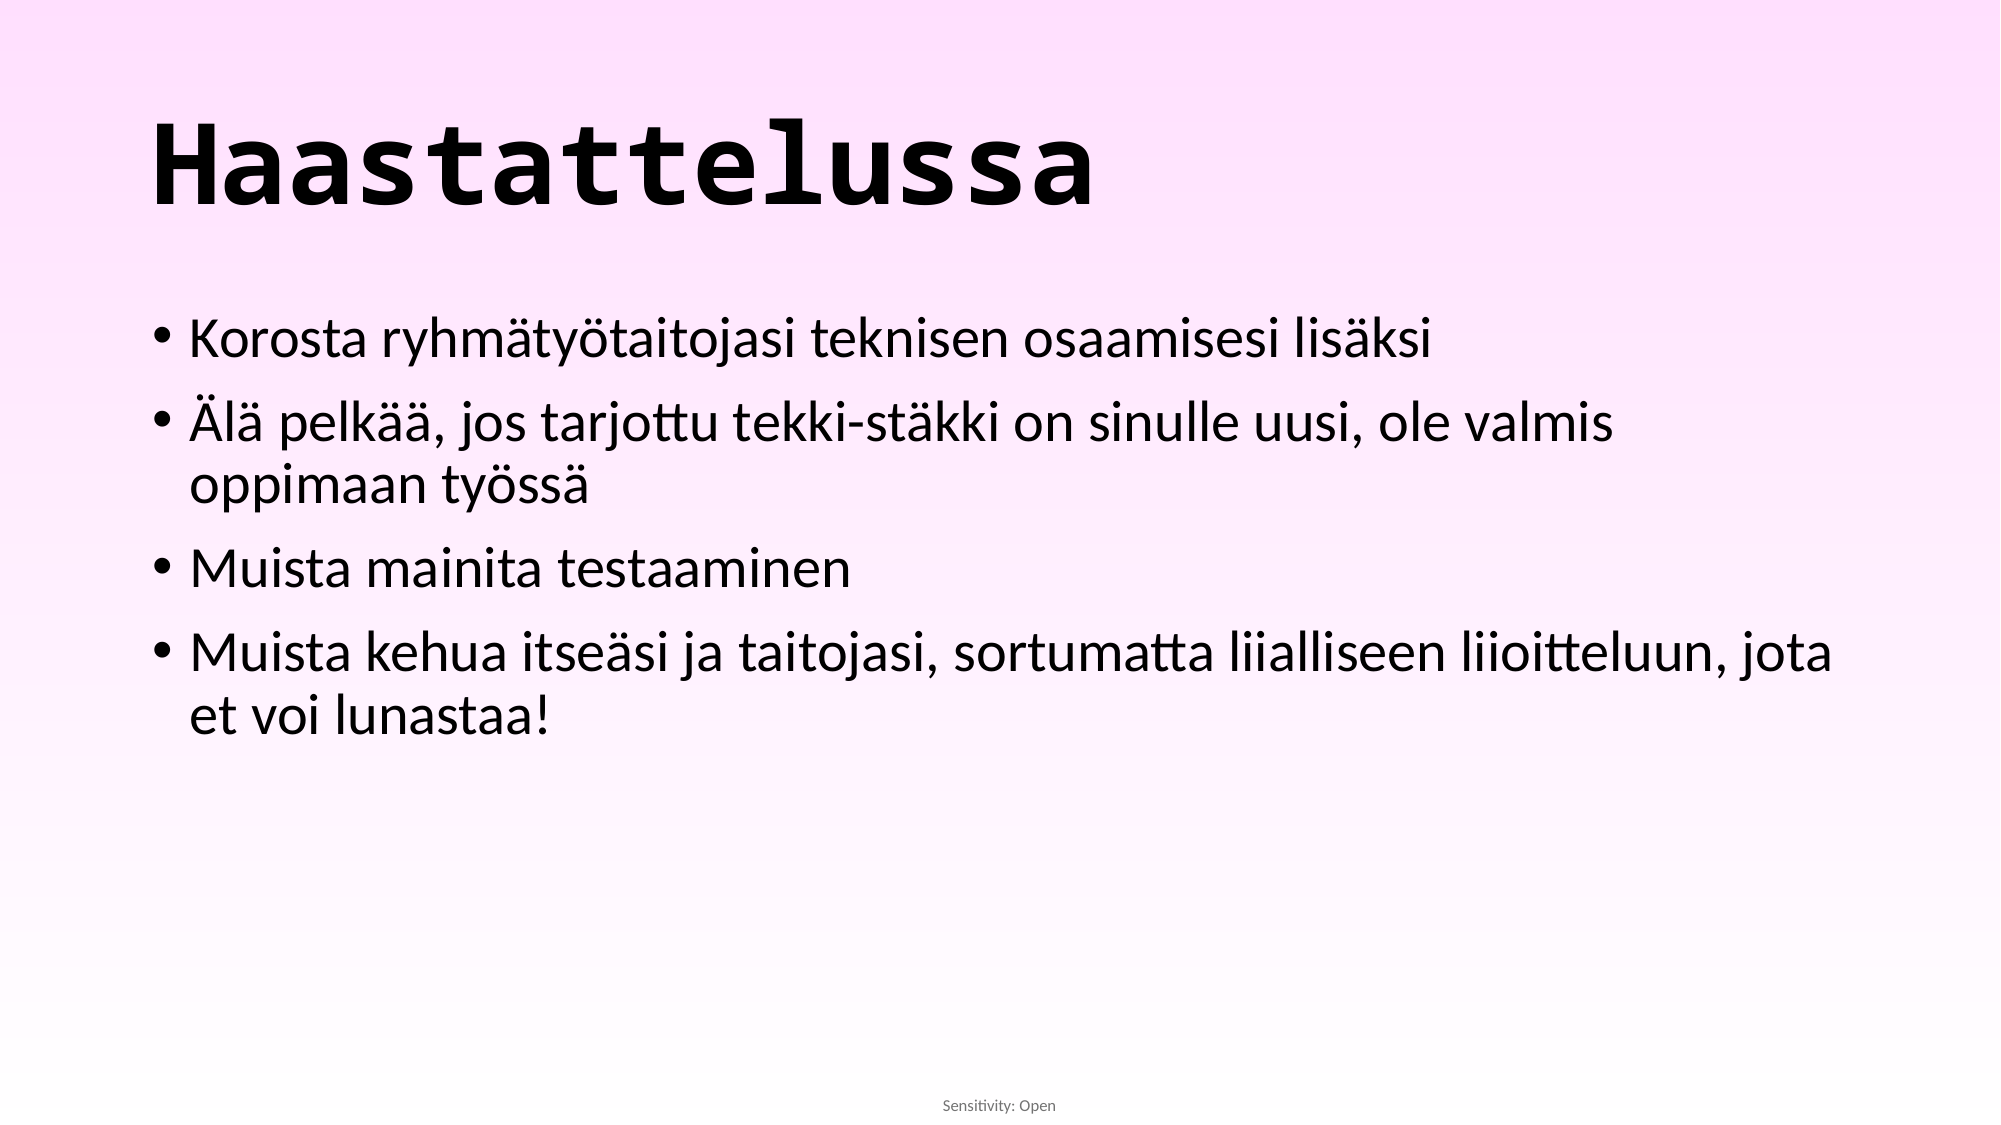

# Haastattelussa
Korosta ryhmätyötaitojasi teknisen osaamisesi lisäksi
Älä pelkää, jos tarjottu tekki-stäkki on sinulle uusi, ole valmis oppimaan työssä
Muista mainita testaaminen
Muista kehua itseäsi ja taitojasi, sortumatta liialliseen liioitteluun, jota et voi lunastaa!